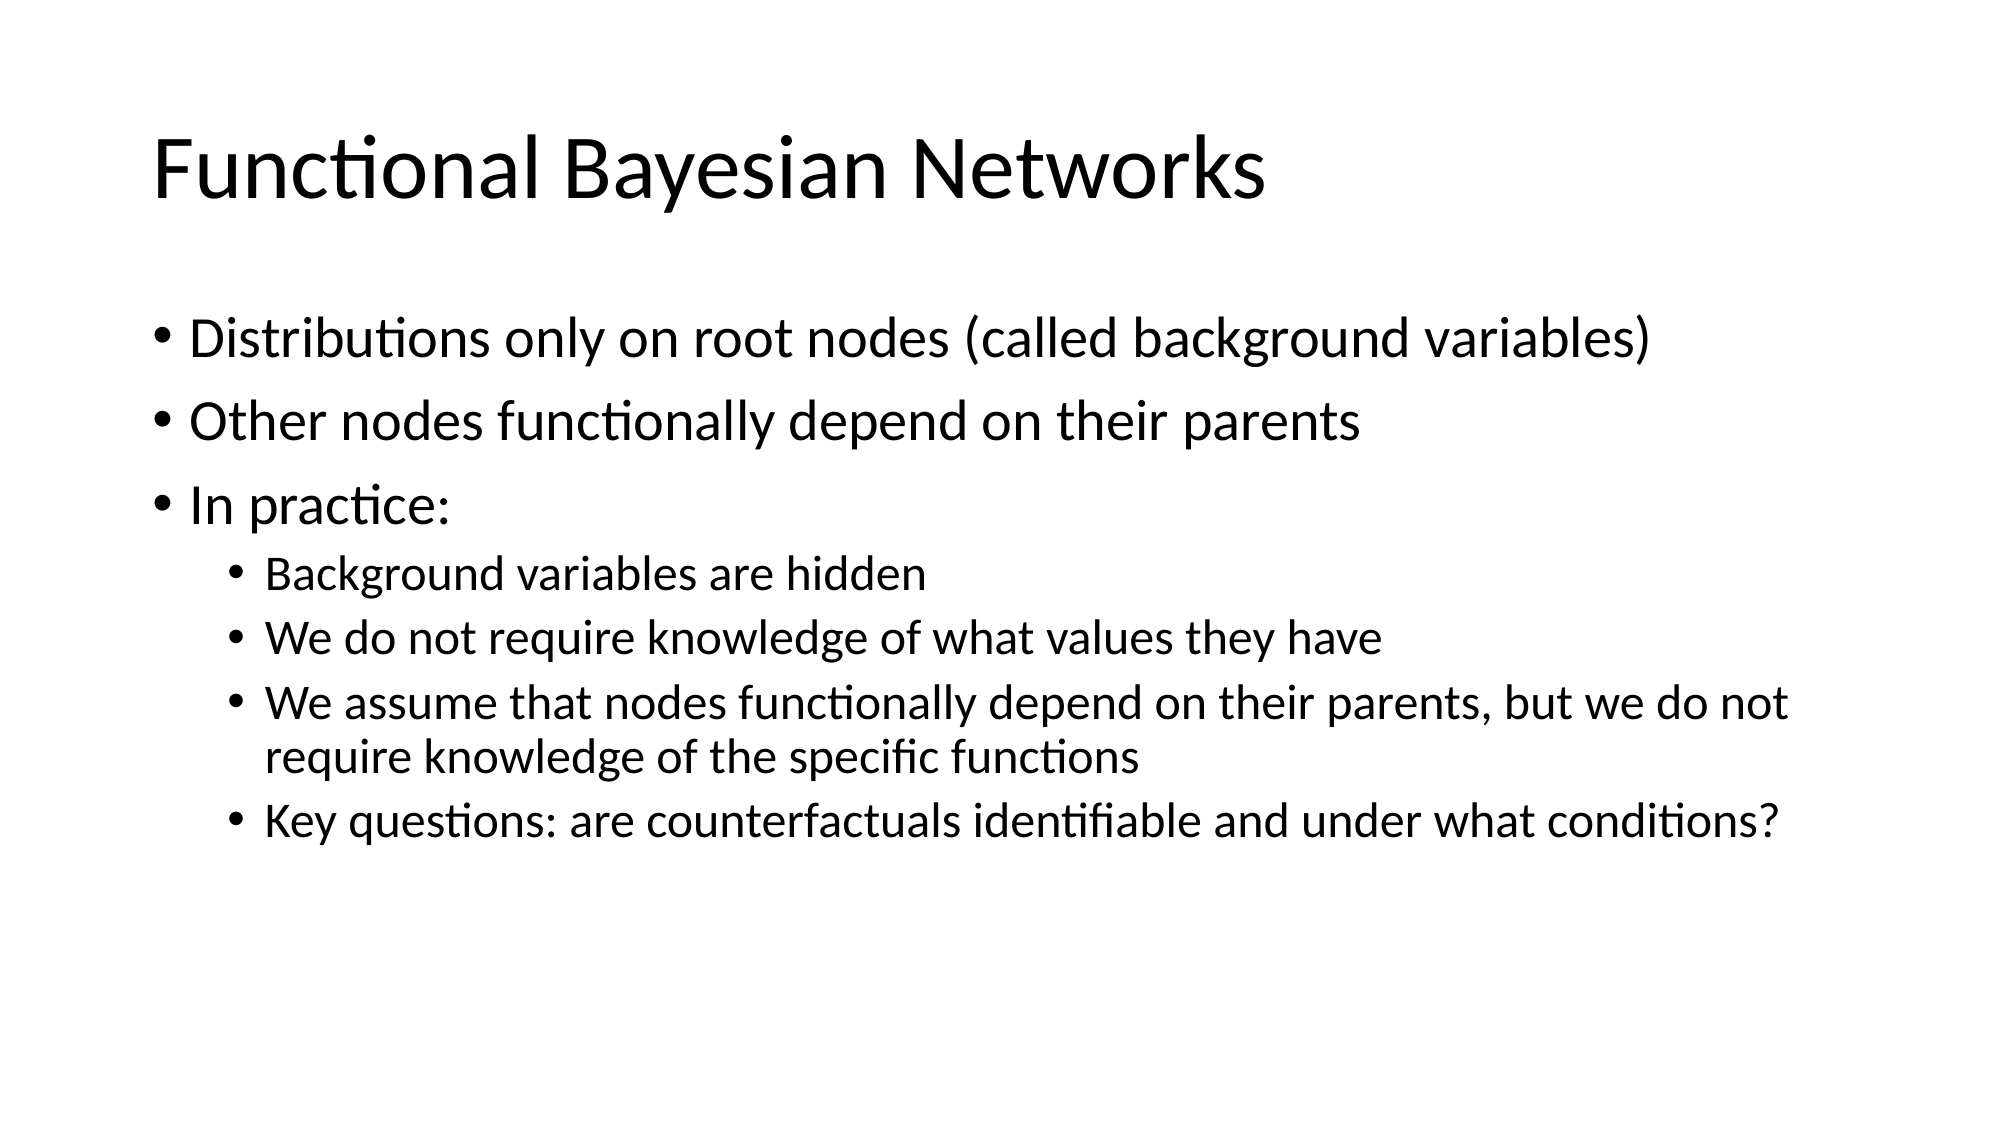

# Functional Bayesian Networks
Distributions only on root nodes (called background variables)
Other nodes functionally depend on their parents
In practice:
Background variables are hidden
We do not require knowledge of what values they have
We assume that nodes functionally depend on their parents, but we do not require knowledge of the specific functions
Key questions: are counterfactuals identifiable and under what conditions?